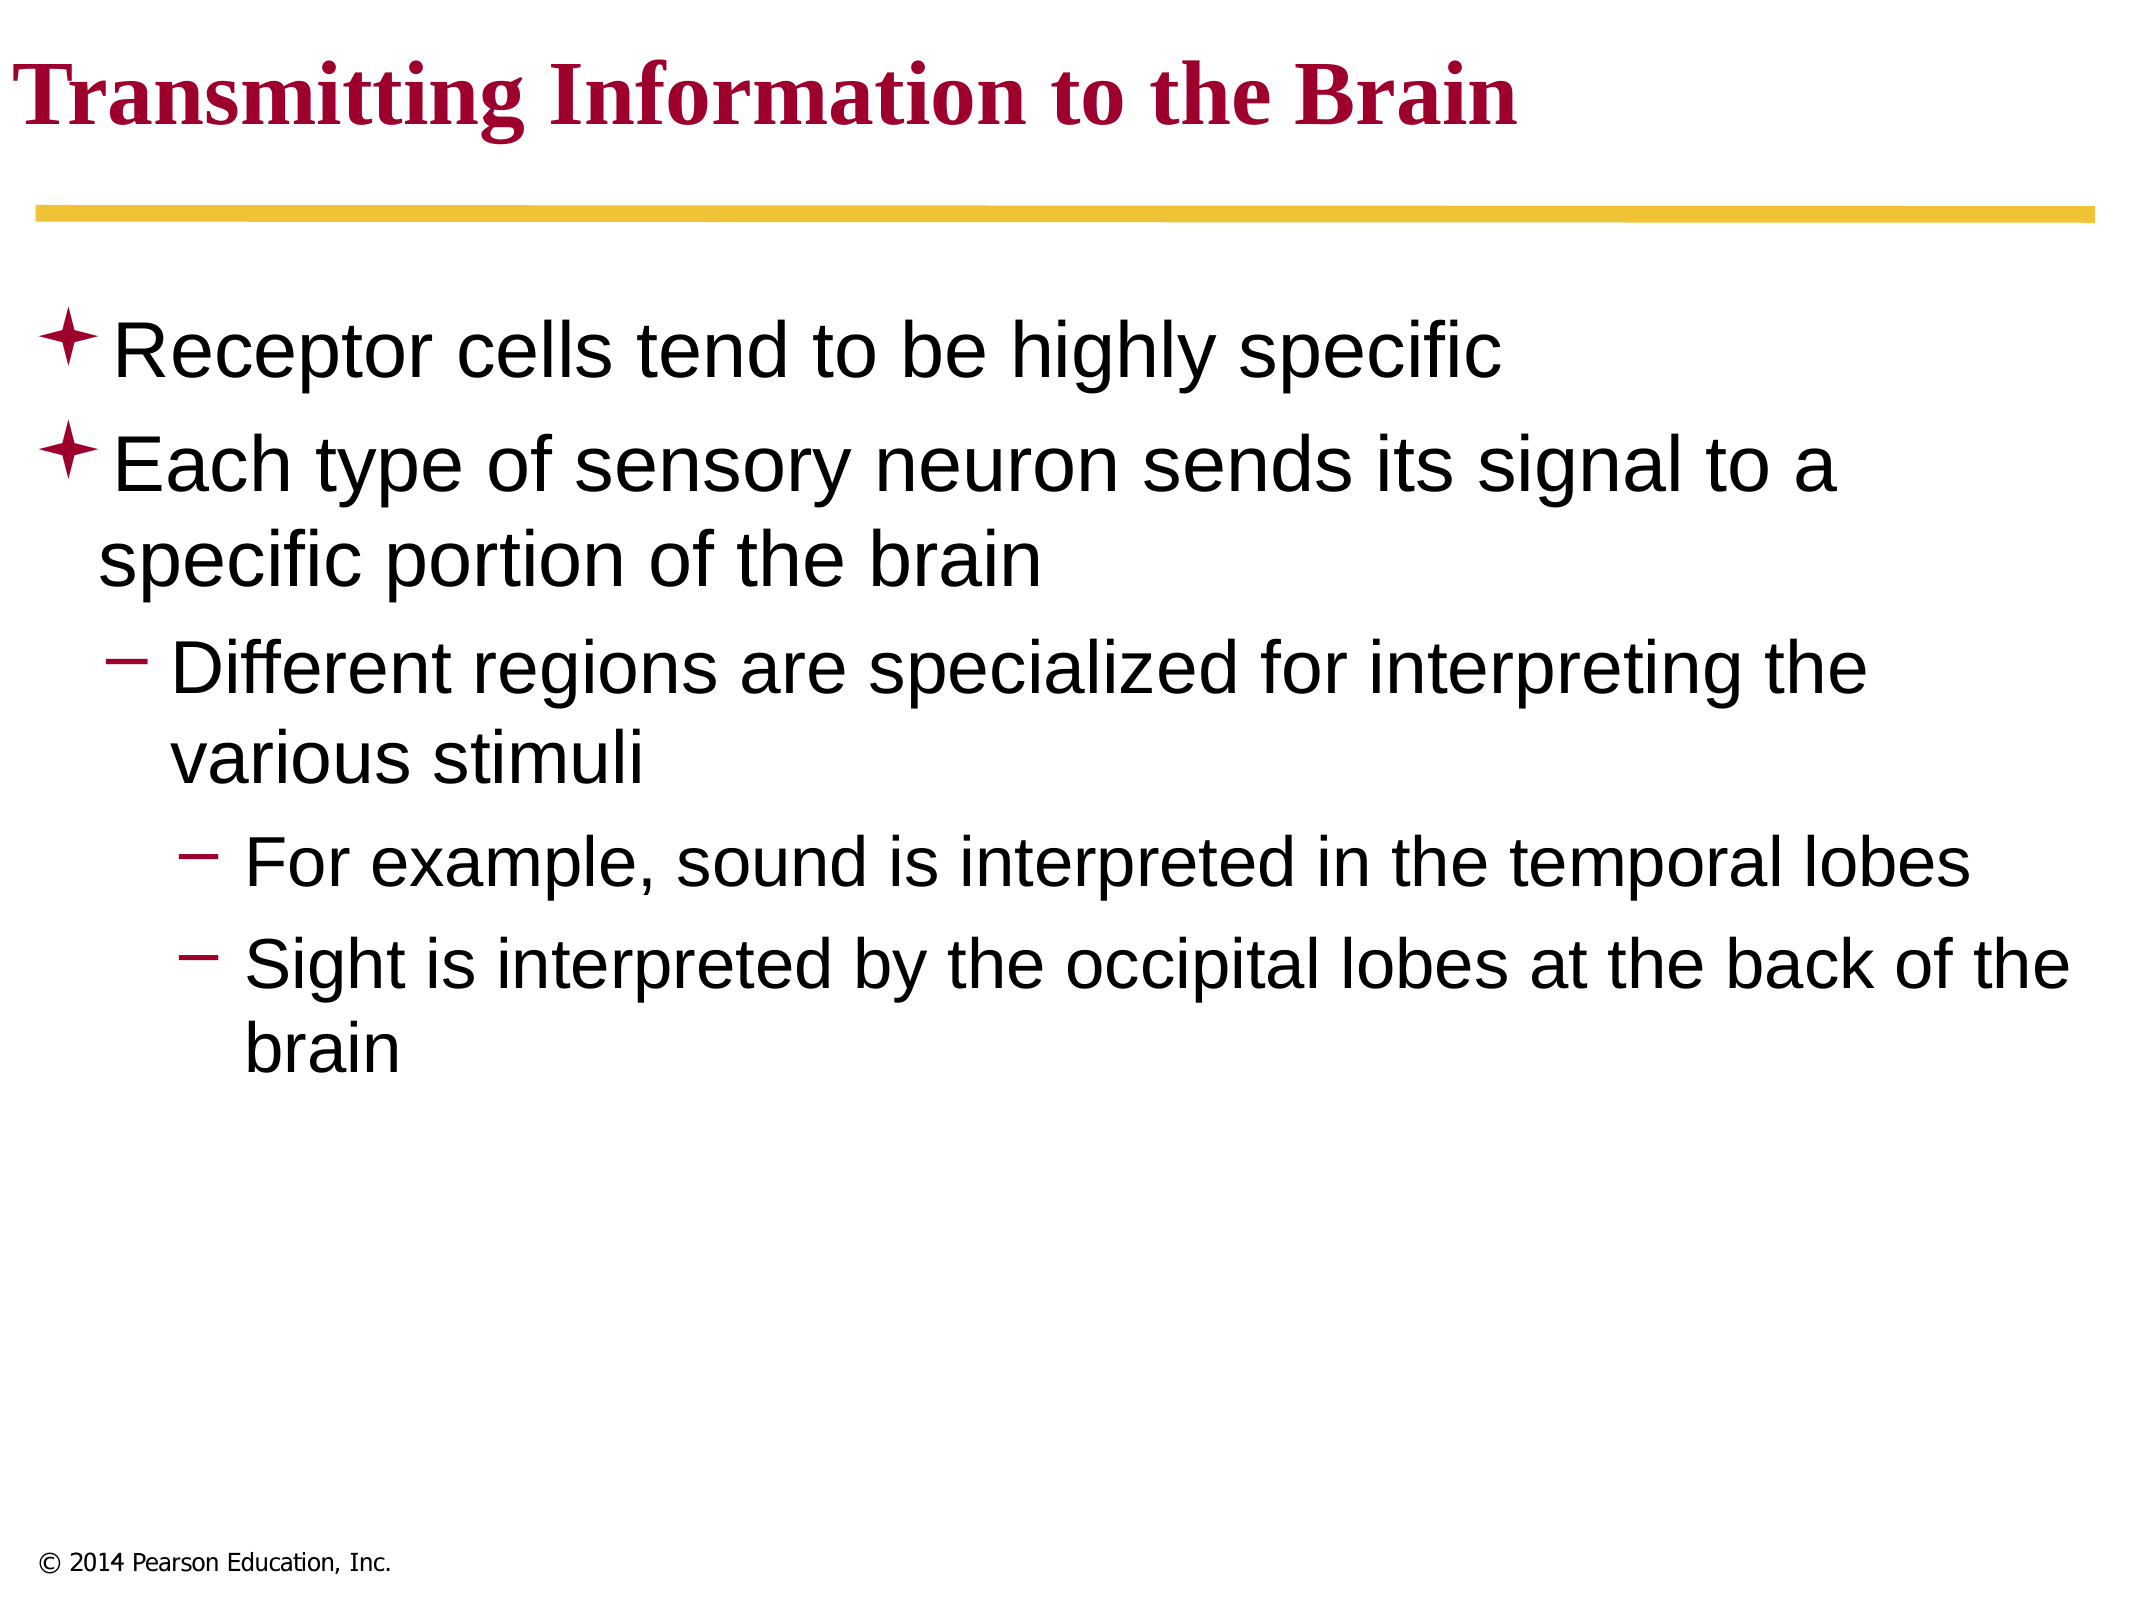

Transmitting Information to the Brain
Receptor cells tend to be highly specific
Each type of sensory neuron sends its signal to a specific portion of the brain
Different regions are specialized for interpreting the various stimuli
For example, sound is interpreted in the temporal lobes
Sight is interpreted by the occipital lobes at the back of the brain